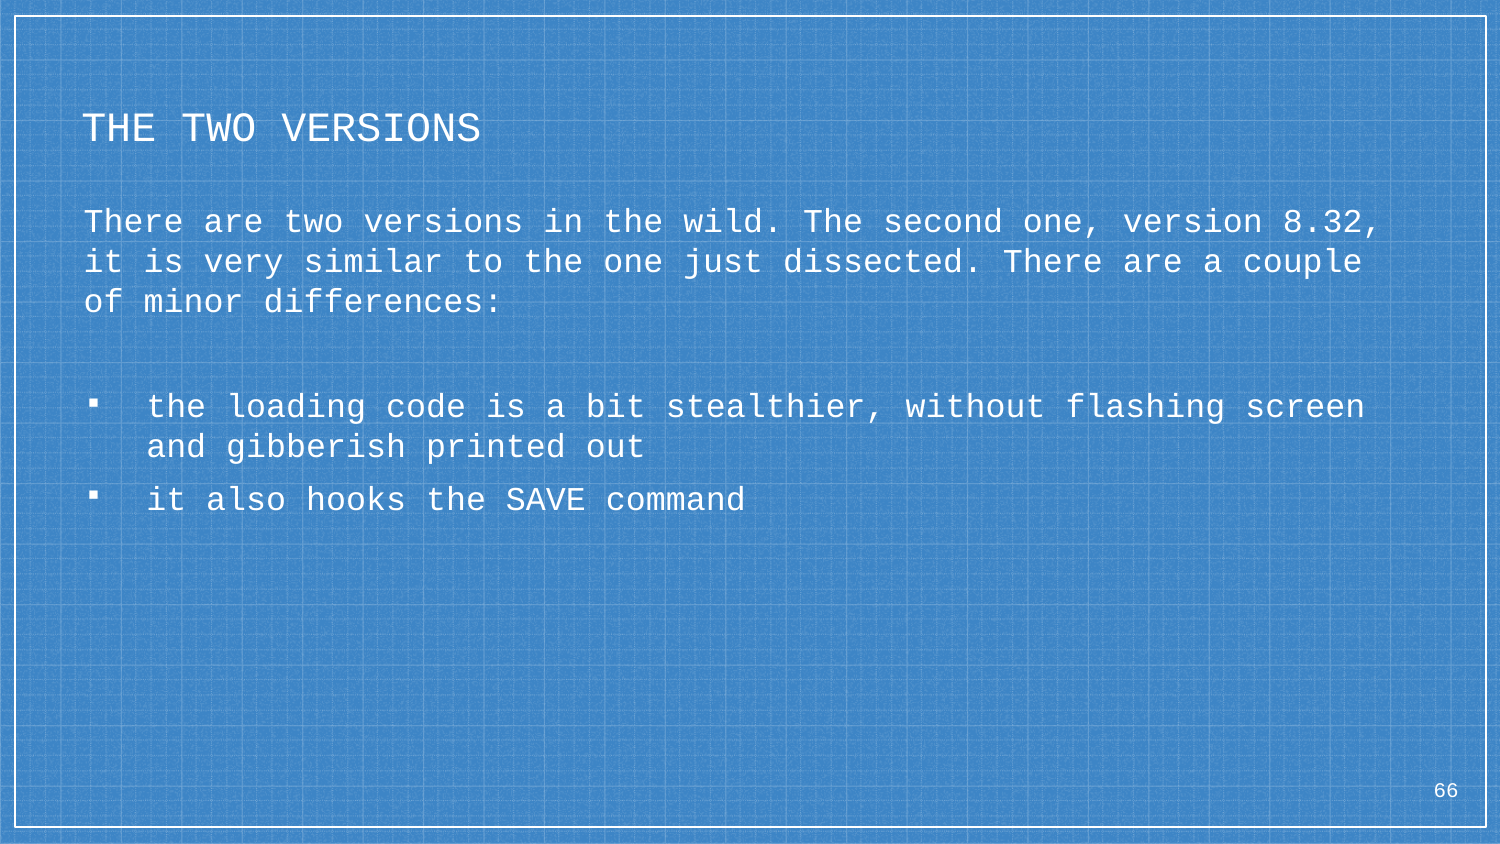

# THE TWO VERSIONS
There are two versions in the wild. The second one, version 8.32, it is very similar to the one just dissected. There are a couple of minor differences:

the loading code is a bit stealthier, without flashing screen and gibberish printed out
it also hooks the SAVE command
66